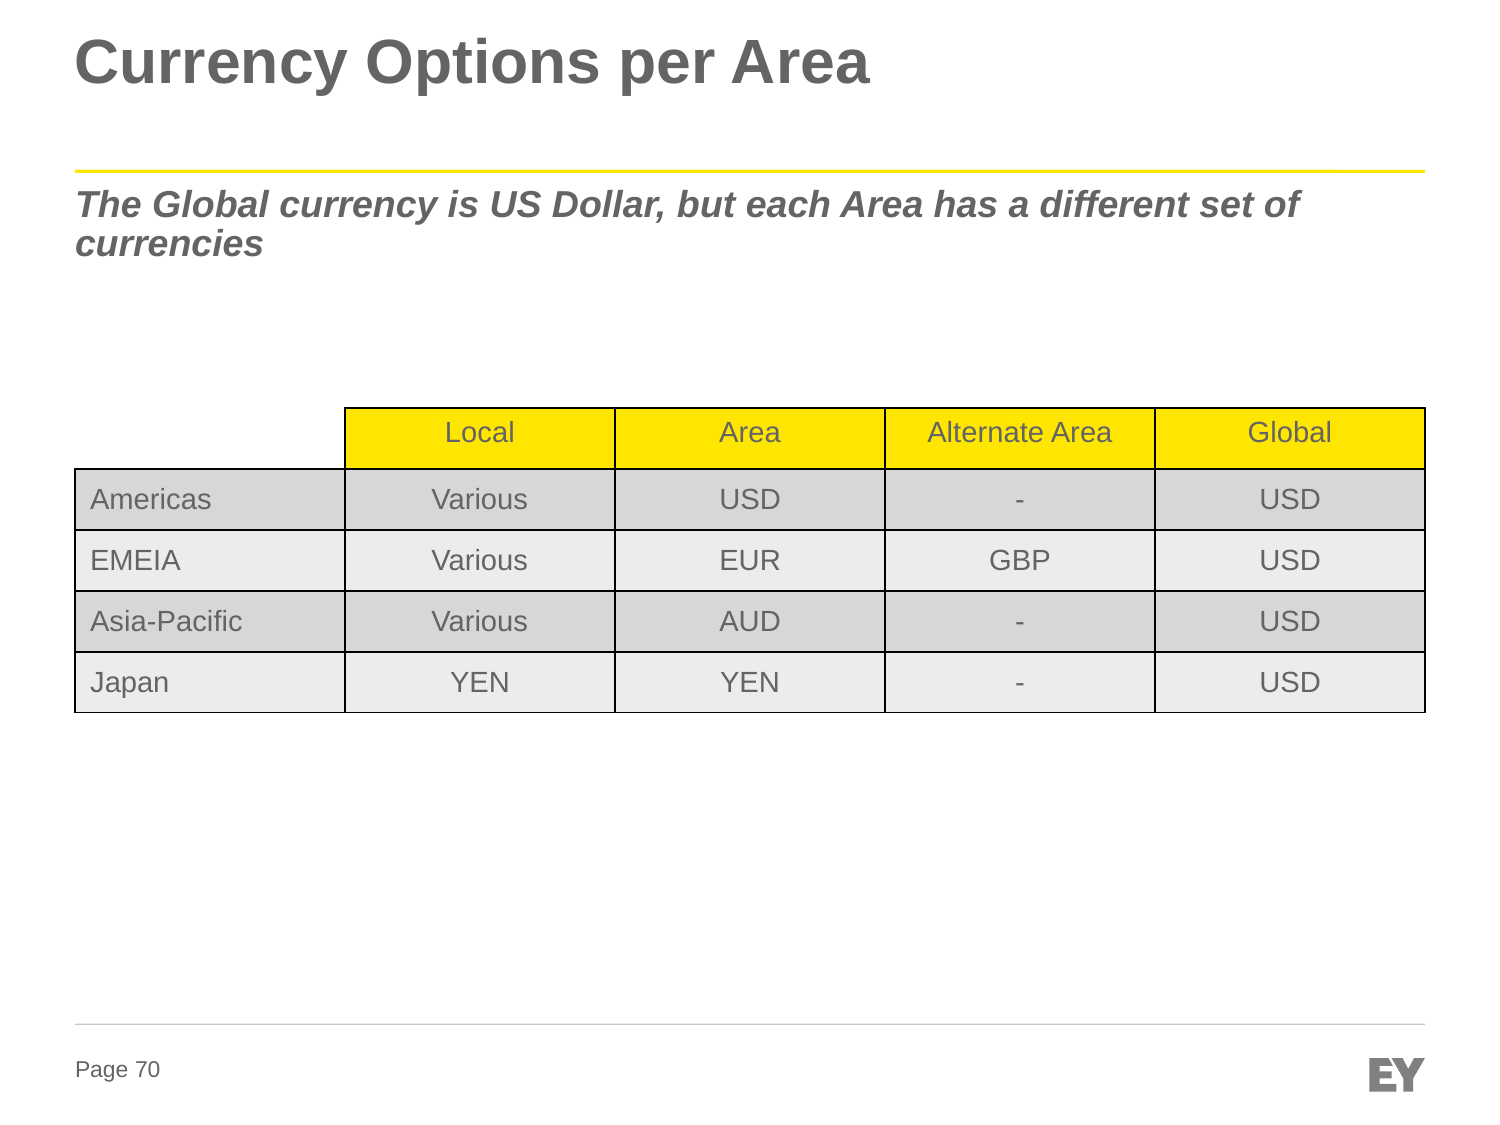

# Currency Options per Area
The Global currency is US Dollar, but each Area has a different set of currencies
|  | Local | Area | Alternate Area | Global |
| --- | --- | --- | --- | --- |
| Americas | Various | USD | - | USD |
| EMEIA | Various | EUR | GBP | USD |
| Asia-Pacific | Various | AUD | - | USD |
| Japan | YEN | YEN | - | USD |